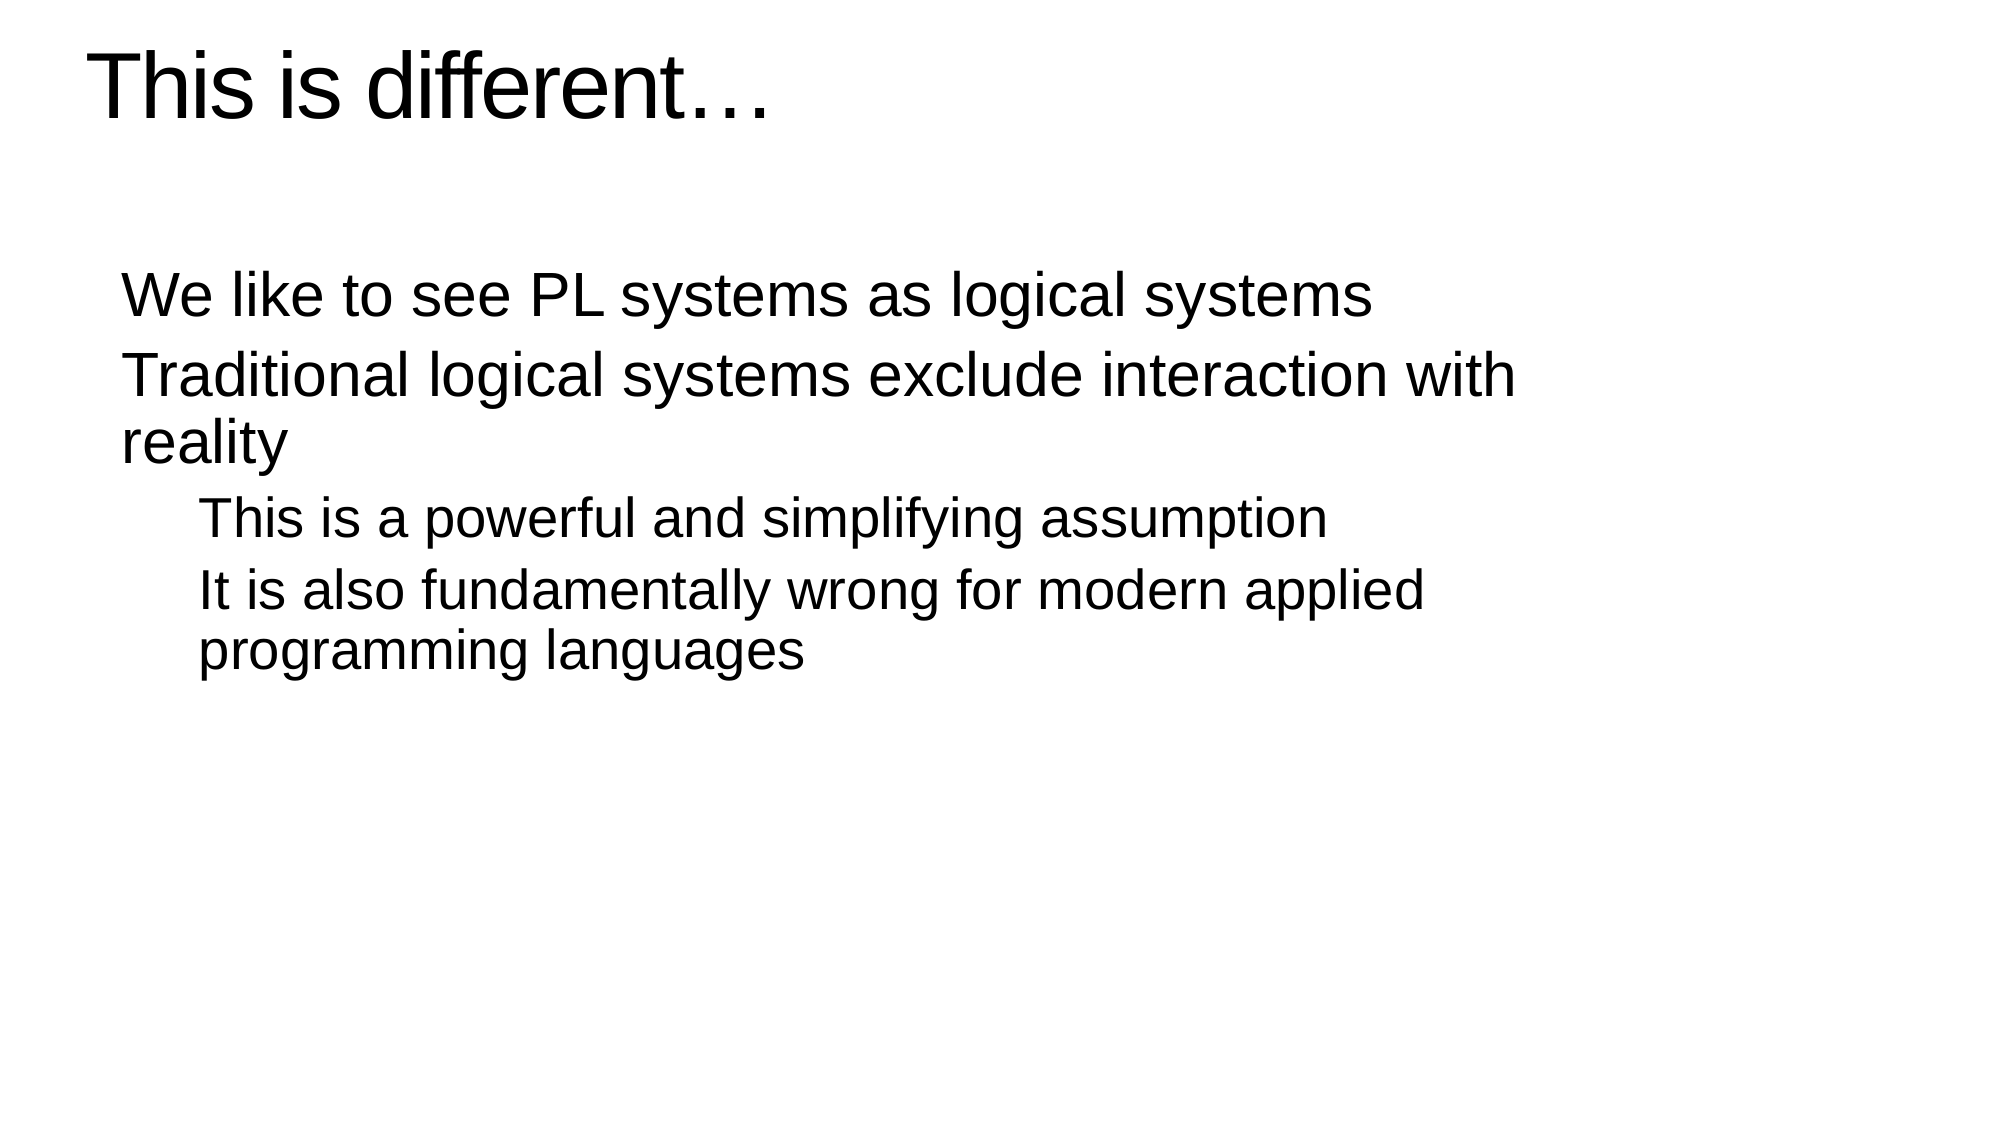

# This is different…
We like to see PL systems as logical systems
Traditional logical systems exclude interaction with reality
This is a powerful and simplifying assumption
It is also fundamentally wrong for modern applied programming languages